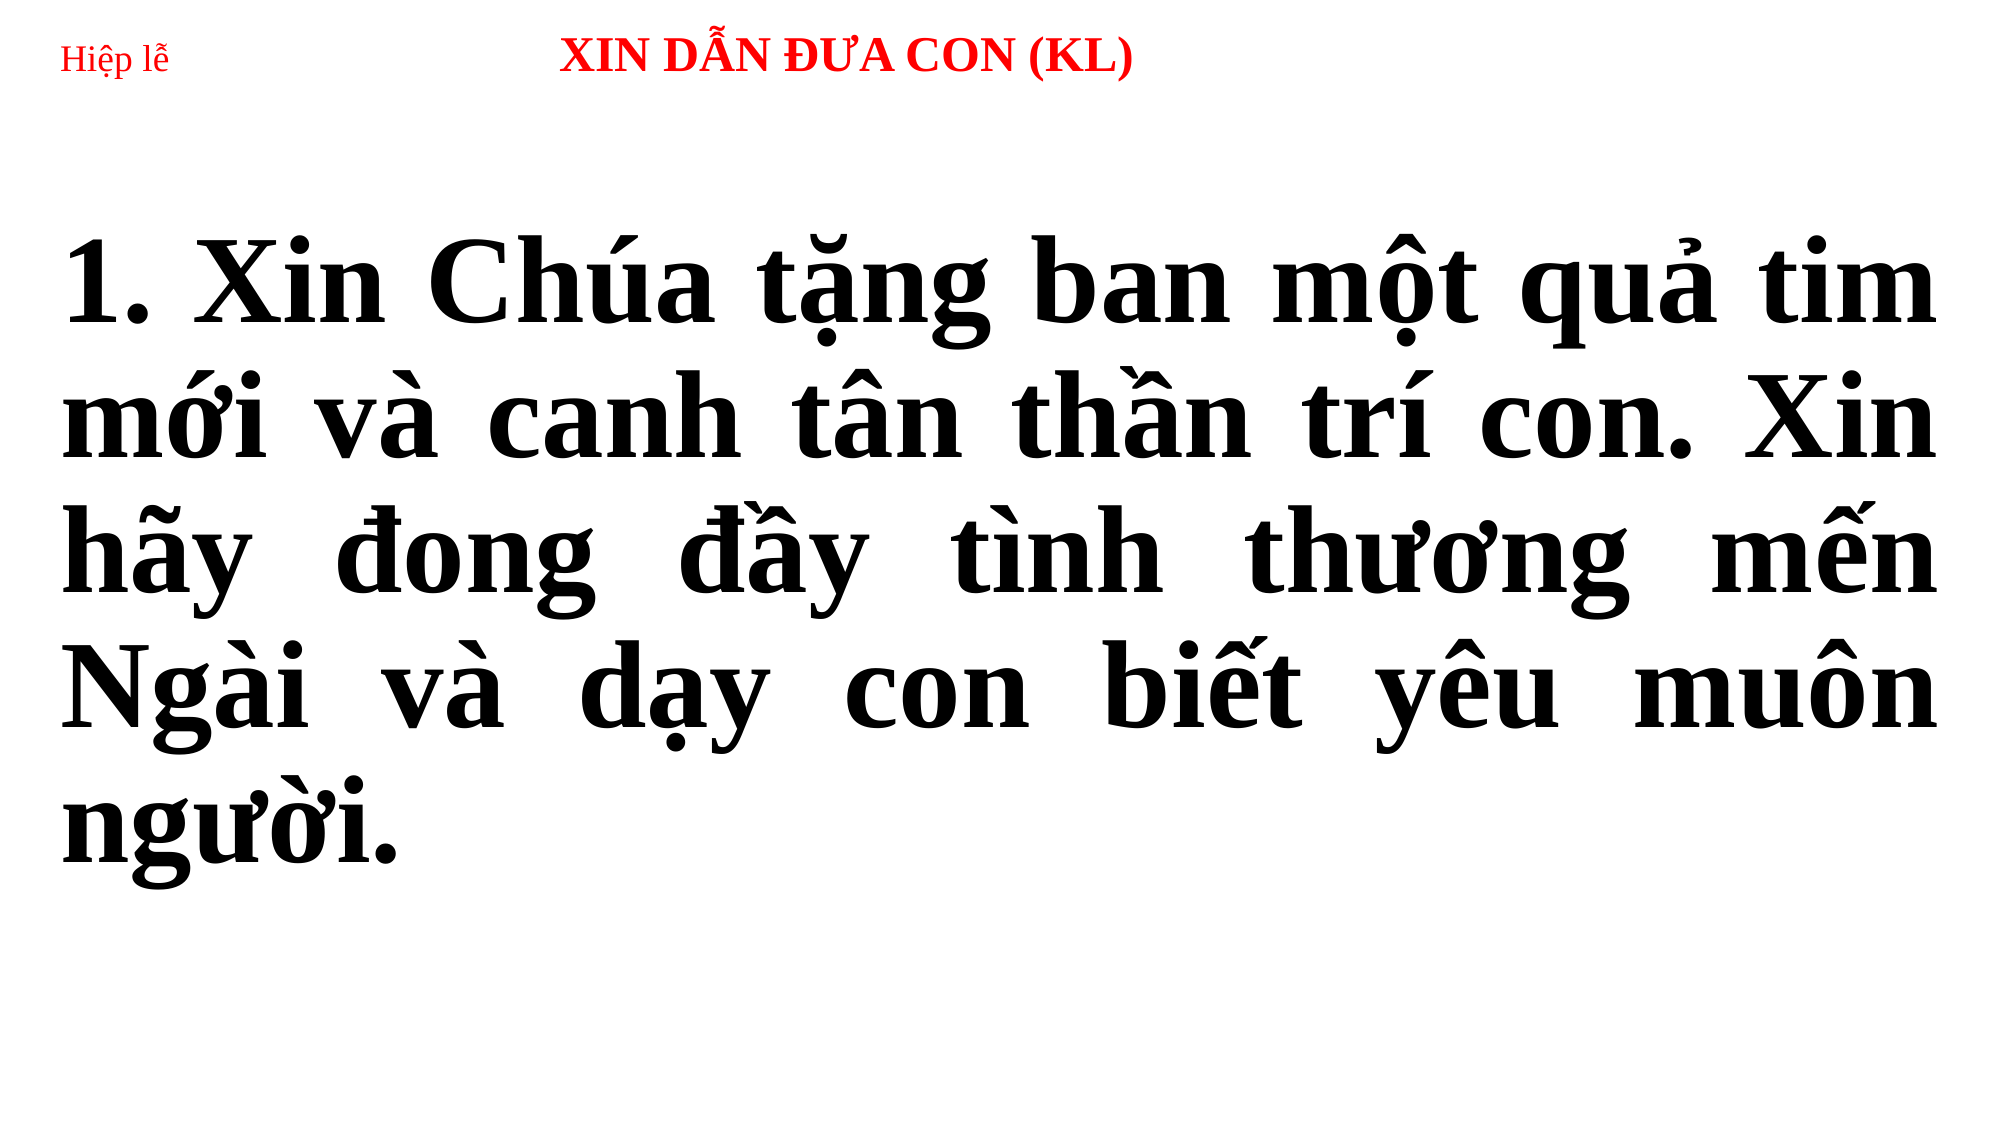

# Hiệp lễ                                         XIN DẪN ĐƯA CON (KL)
1. Xin Chúa tặng ban một quả tim mới và canh tân thần trí con. Xin hãy đong đầy tình thương mến Ngài và dạy con biết yêu muôn người.